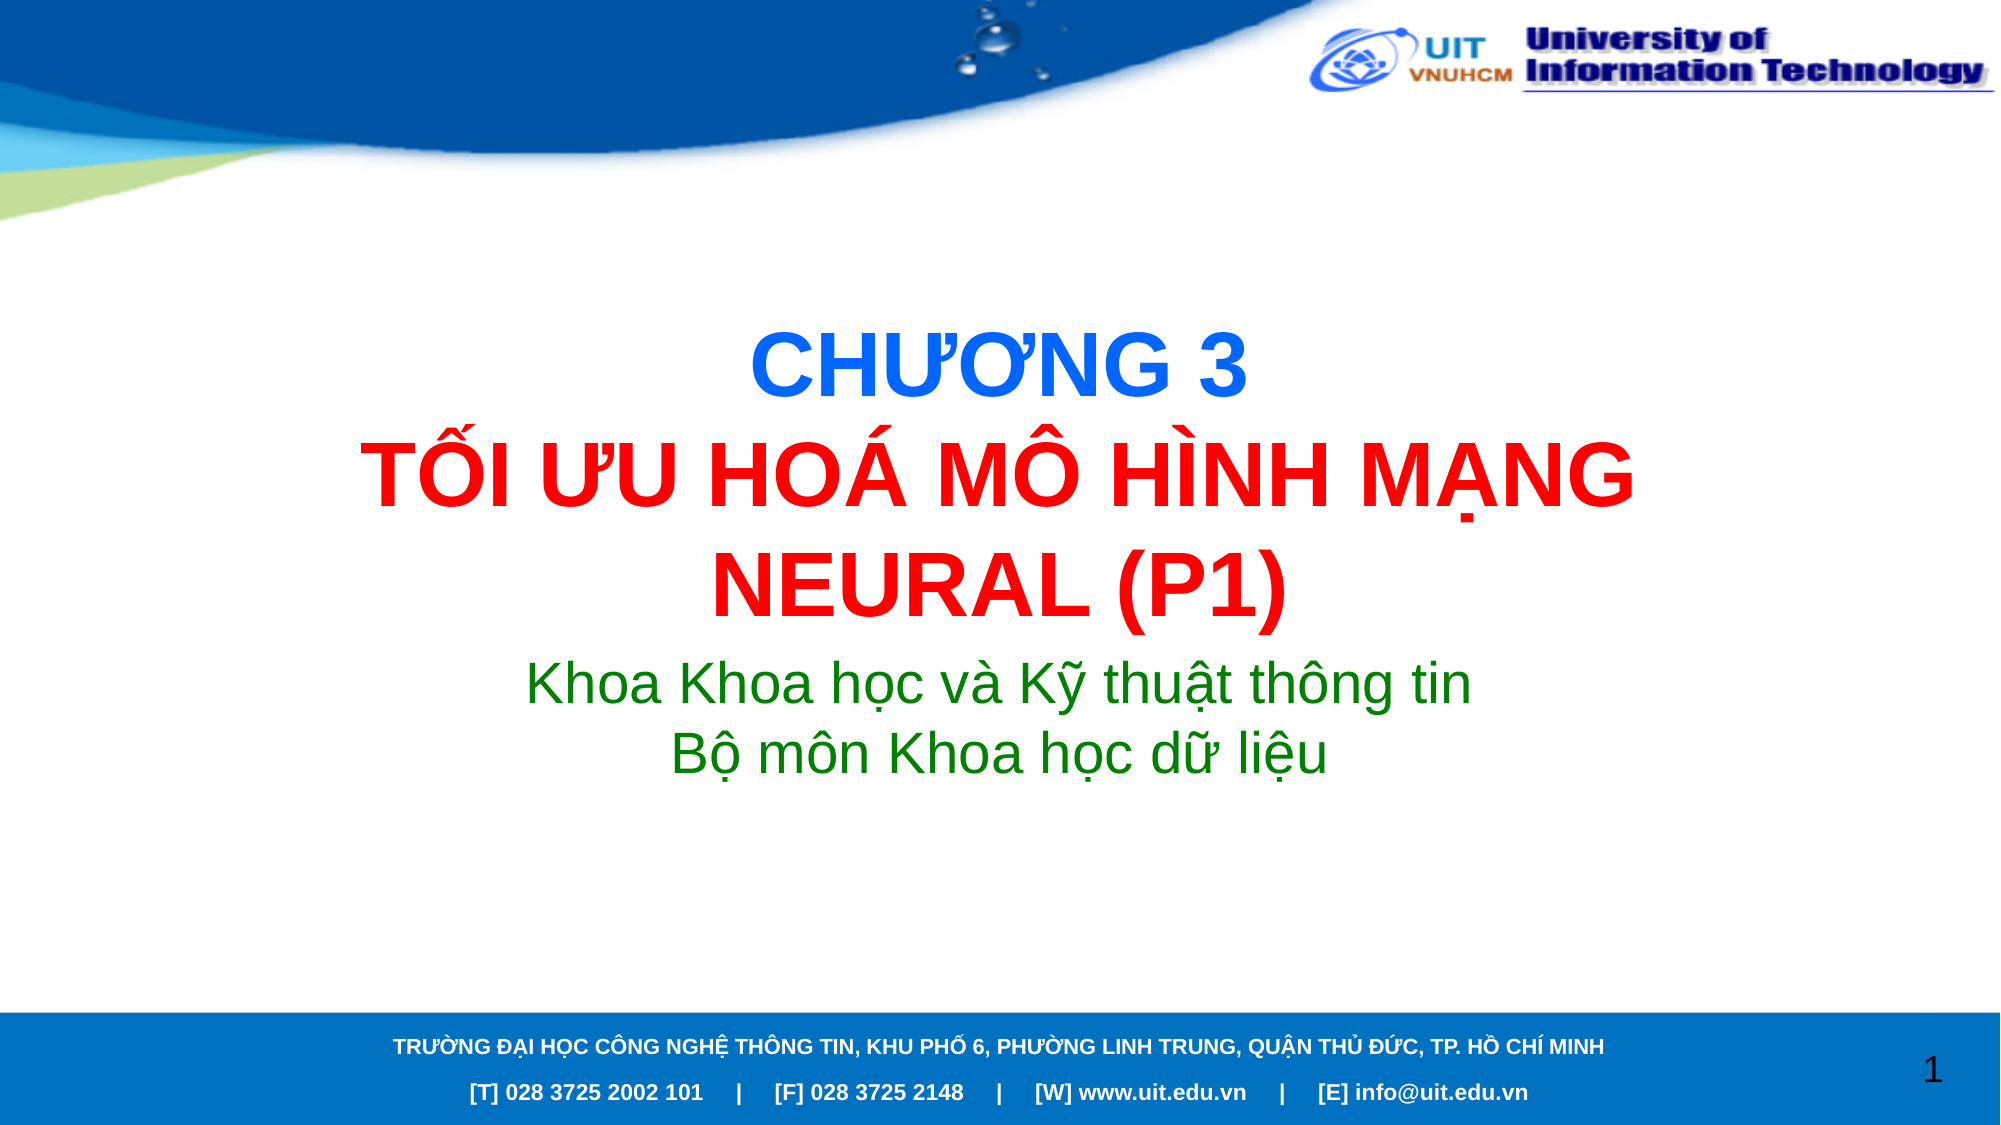

# CHƯƠNG 3 TỐI ƯU HOÁ MÔ HÌNH MẠNG NEURAL (P1)
Khoa Khoa học và Kỹ thuật thông tin
Bộ môn Khoa học dữ liệu